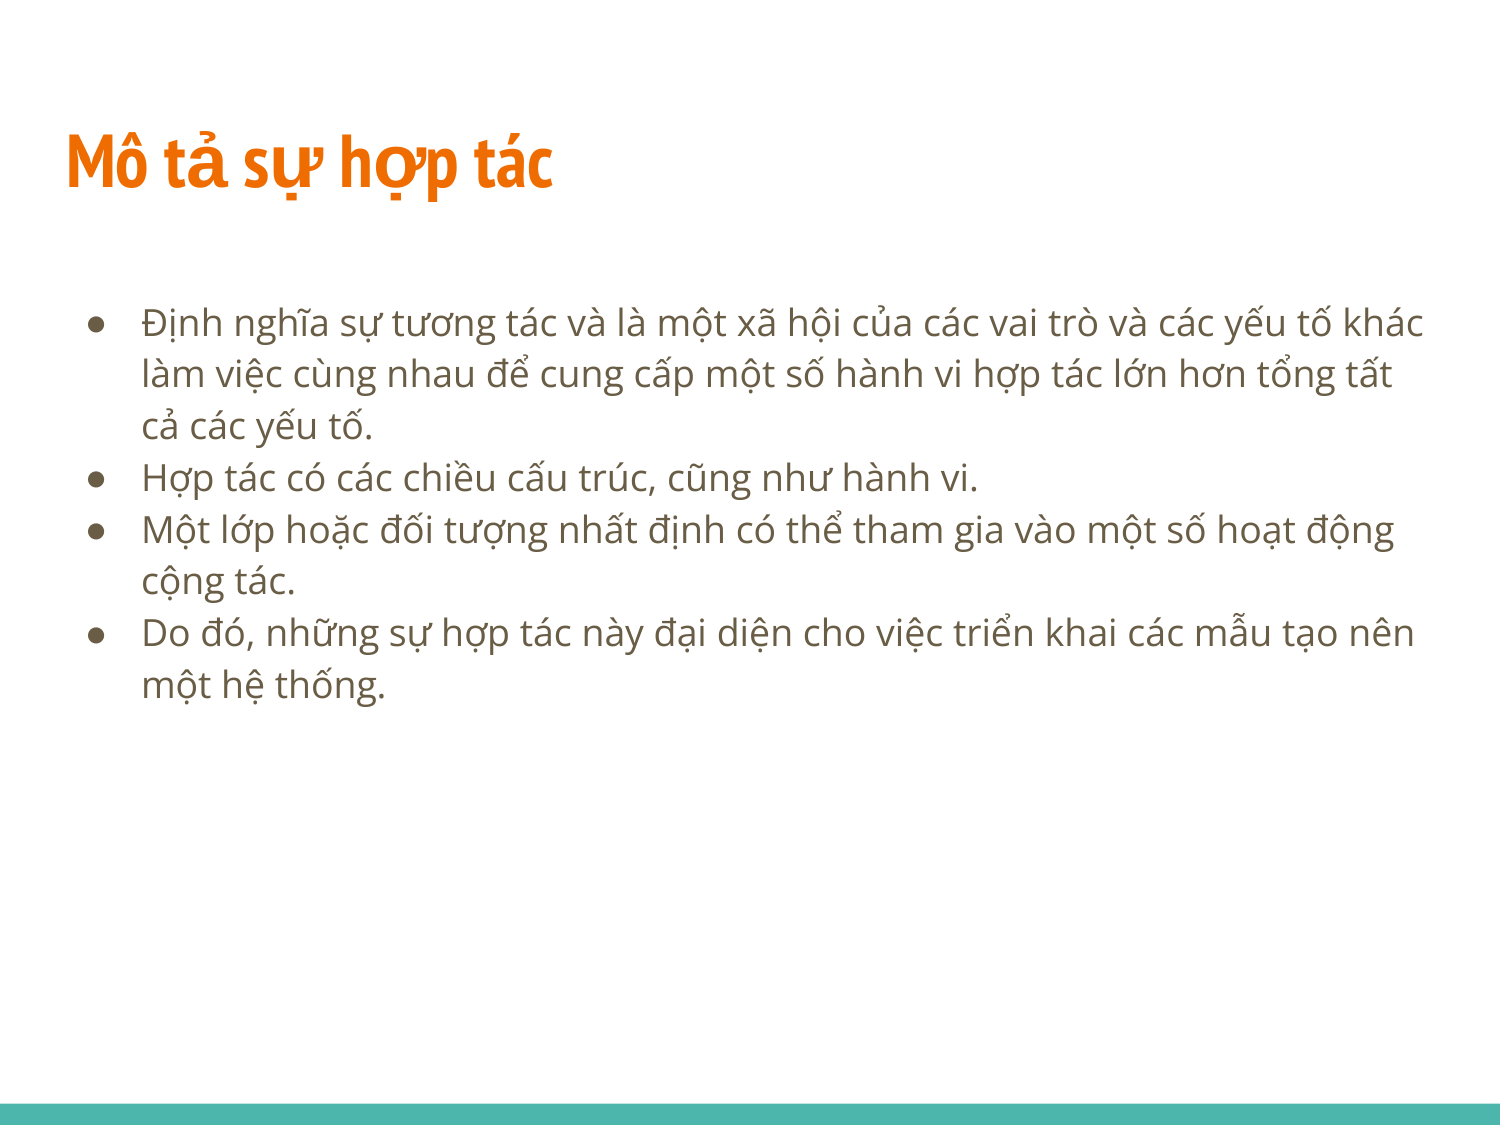

# Mô tả sự hợp tác
Định nghĩa sự tương tác và là một xã hội của các vai trò và các yếu tố khác làm việc cùng nhau để cung cấp một số hành vi hợp tác lớn hơn tổng tất cả các yếu tố.
Hợp tác có các chiều cấu trúc, cũng như hành vi.
Một lớp hoặc đối tượng nhất định có thể tham gia vào một số hoạt động cộng tác.
Do đó, những sự hợp tác này đại diện cho việc triển khai các mẫu tạo nên một hệ thống.